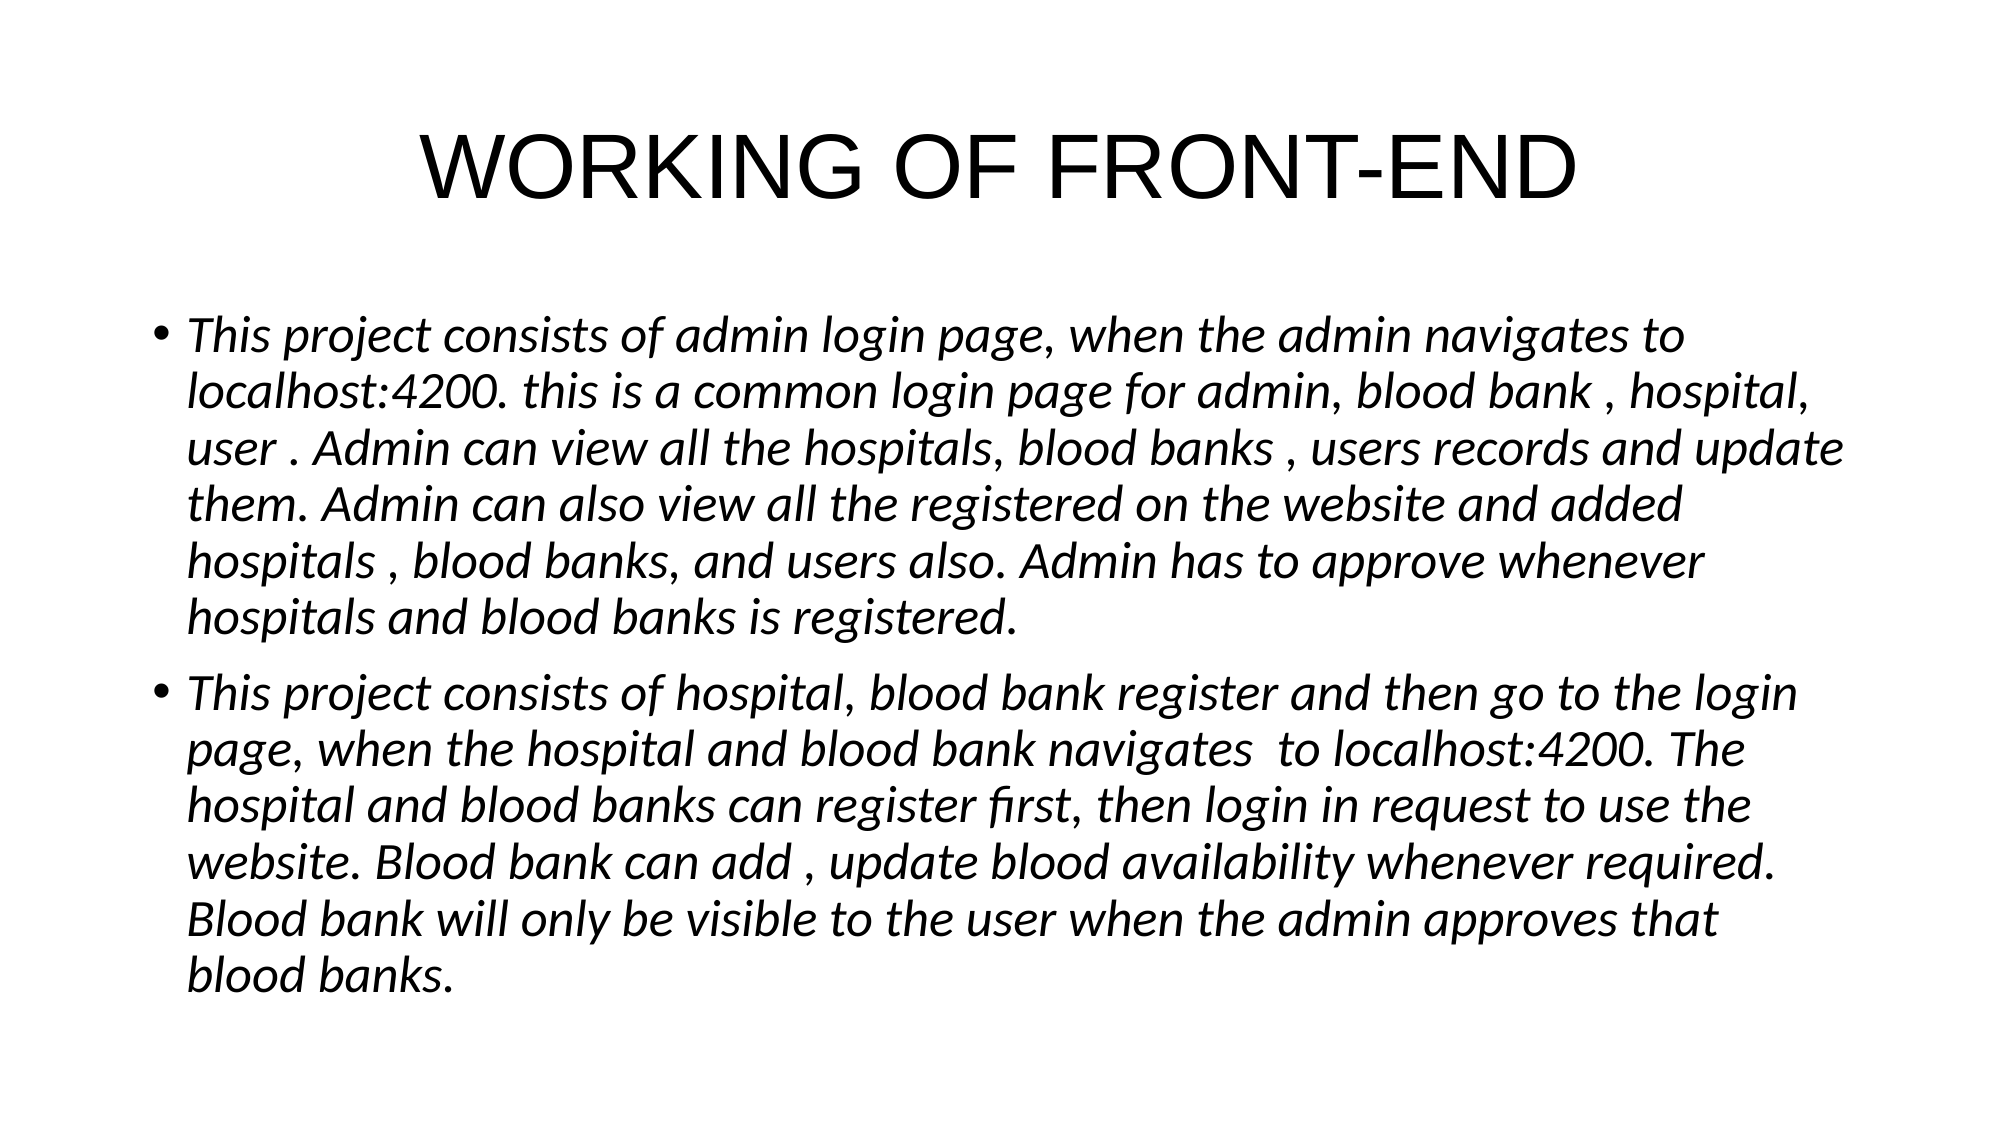

# WORKING OF FRONT-END
This project consists of admin login page, when the admin navigates to localhost:4200. this is a common login page for admin, blood bank , hospital, user . Admin can view all the hospitals, blood banks , users records and update them. Admin can also view all the registered on the website and added hospitals , blood banks, and users also. Admin has to approve whenever hospitals and blood banks is registered.
This project consists of hospital, blood bank register and then go to the login page, when the hospital and blood bank navigates  to localhost:4200. The hospital and blood banks can register first, then login in request to use the website. Blood bank can add , update blood availability whenever required. Blood bank will only be visible to the user when the admin approves that blood banks.